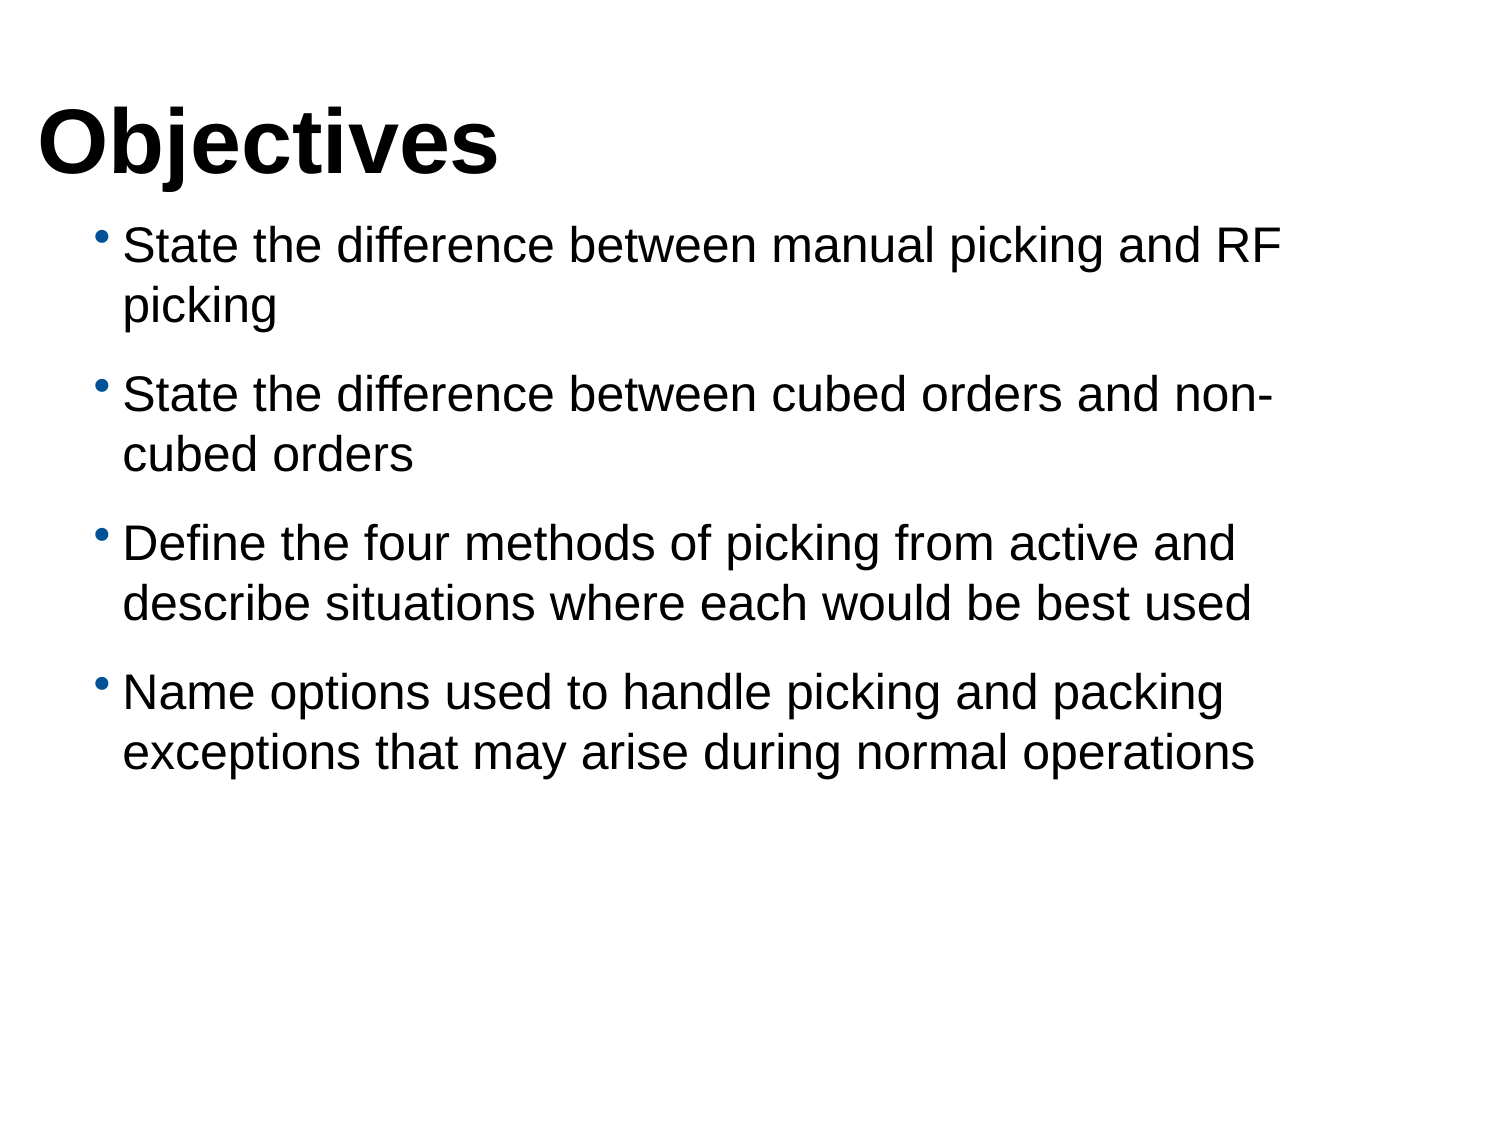

# Objectives
State the difference between manual picking and RF picking
State the difference between cubed orders and non-cubed orders
Define the four methods of picking from active and describe situations where each would be best used
Name options used to handle picking and packing exceptions that may arise during normal operations